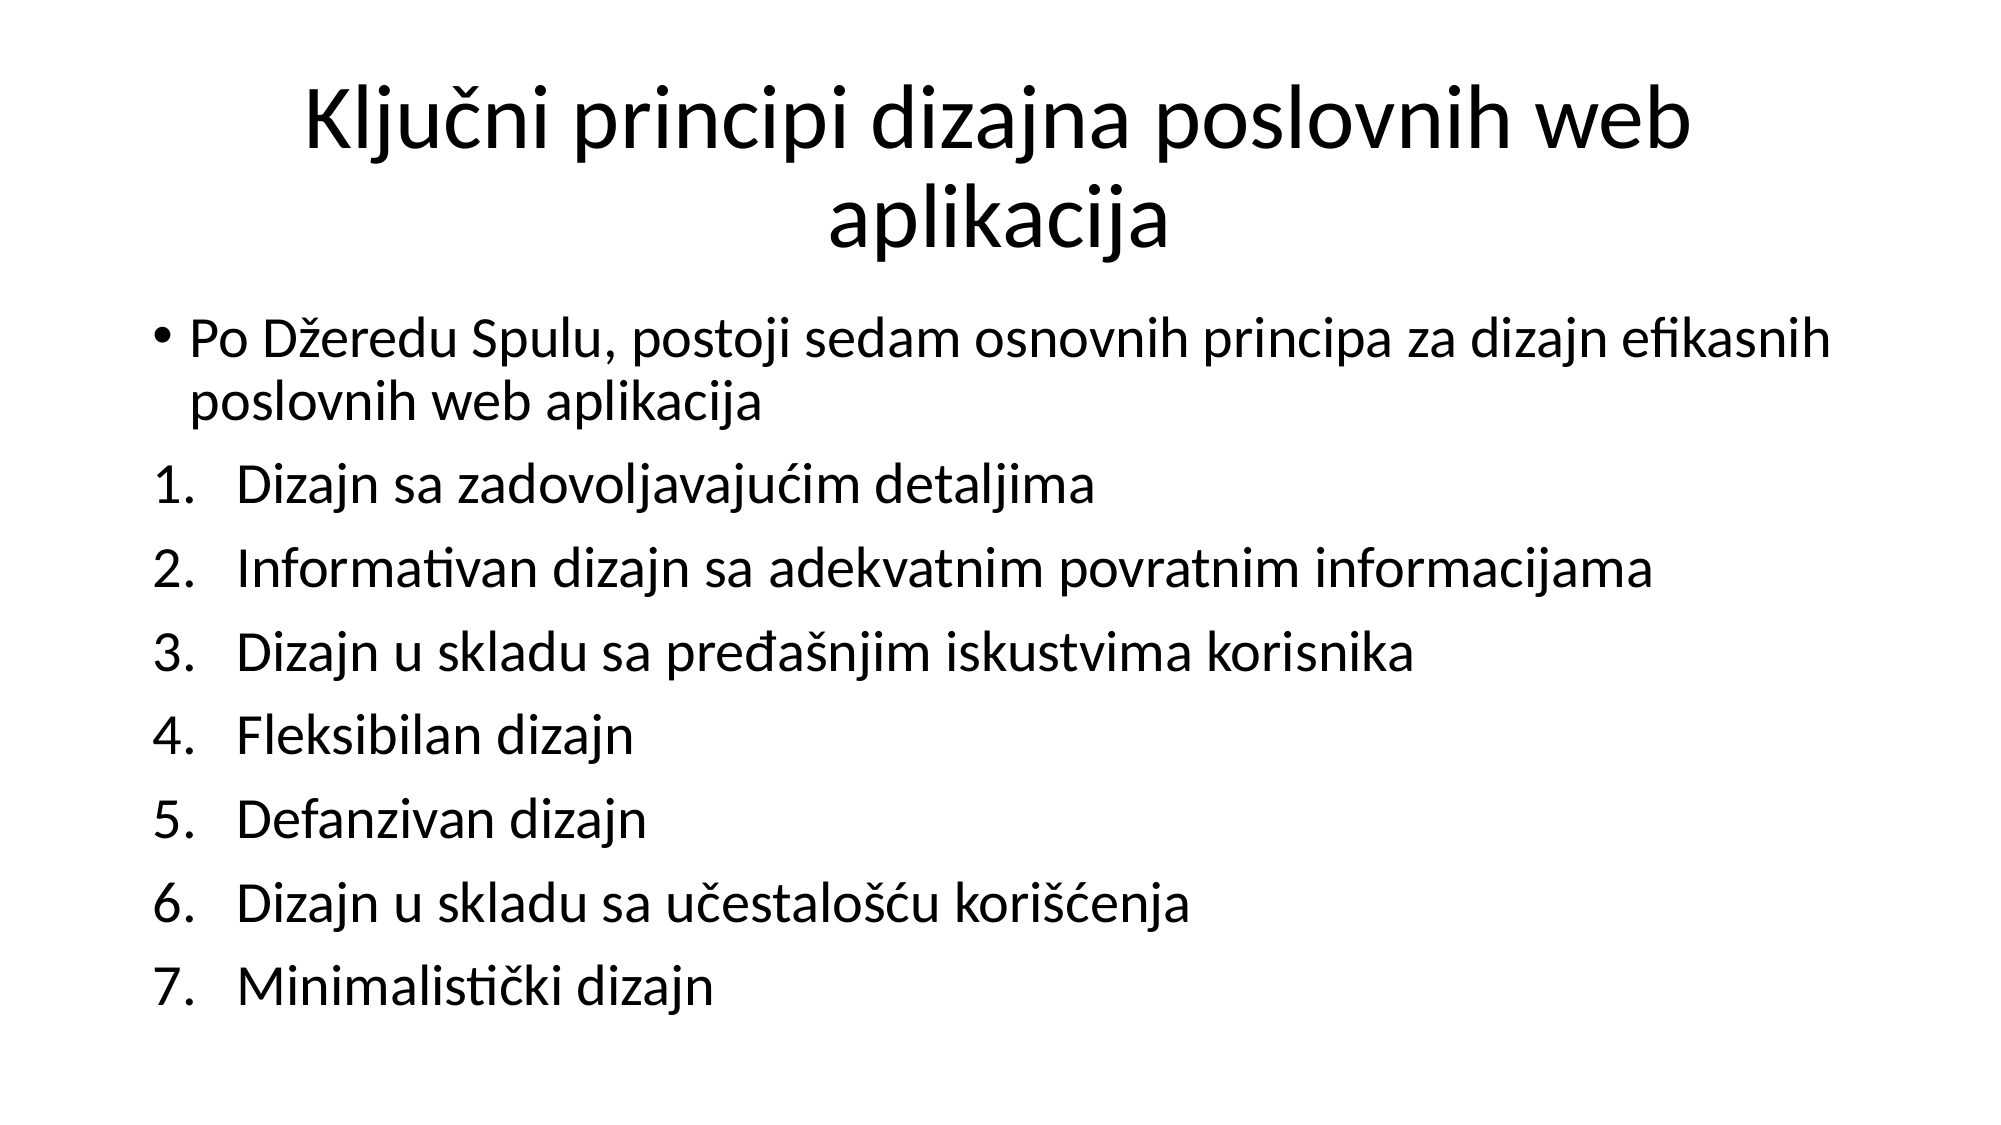

# Ključni principi dizajna poslovnih web aplikacija
Po Džeredu Spulu, postoji sedam osnovnih principa za dizajn efikasnih poslovnih web aplikacija
Dizajn sa zadovoljavajućim detaljima
Informativan dizajn sa adekvatnim povratnim informacijama
Dizajn u skladu sa pređašnjim iskustvima korisnika
Fleksibilan dizajn
Defanzivan dizajn
Dizajn u skladu sa učestalošću korišćenja
Minimalistički dizajn